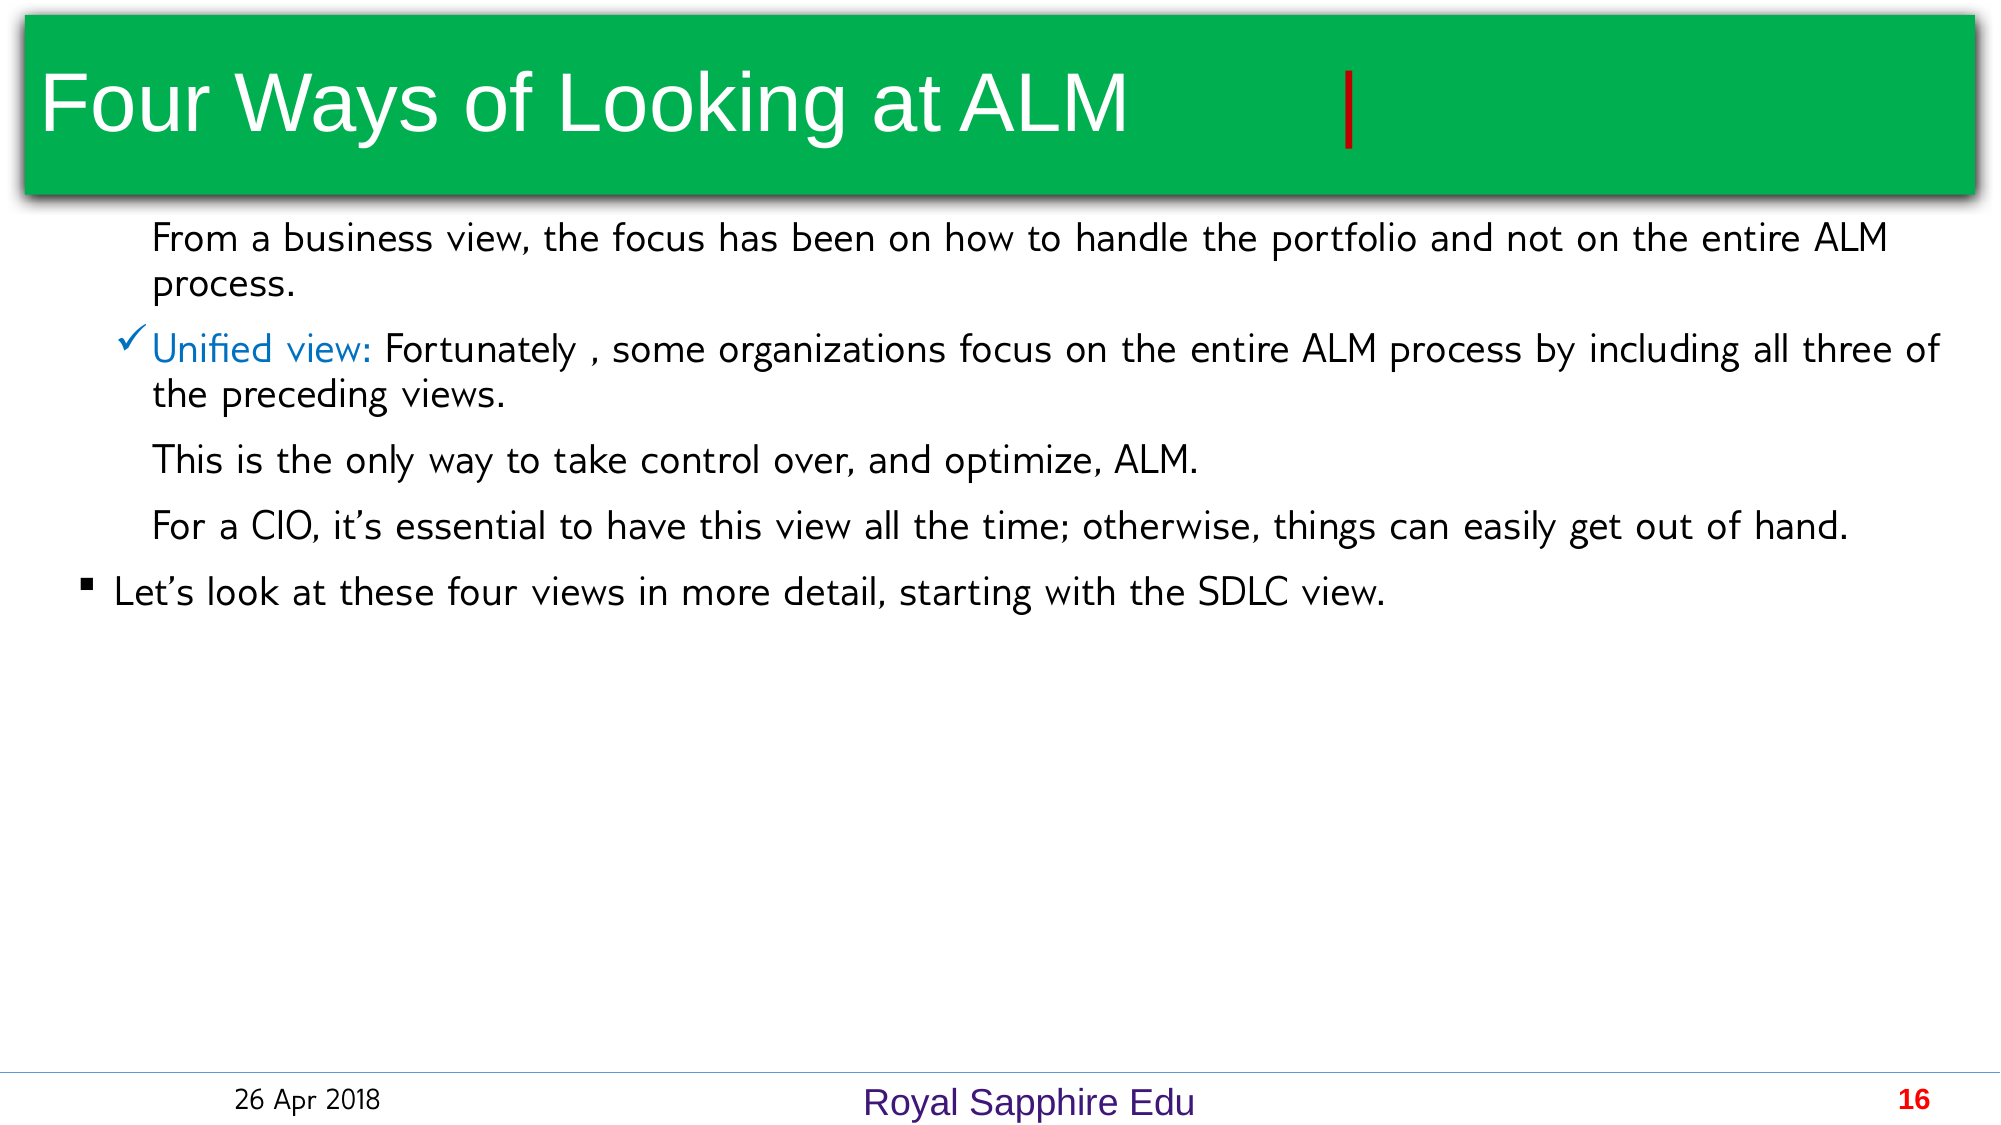

# Four Ways of Looking at ALM					   |
From a business view, the focus has been on how to handle the portfolio and not on the entire ALM process.
Unified view: Fortunately , some organizations focus on the entire ALM process by including all three of the preceding views.
This is the only way to take control over, and optimize, ALM.
For a CIO, it’s essential to have this view all the time; otherwise, things can easily get out of hand.
Let’s look at these four views in more detail, starting with the SDLC view.
26 Apr 2018
16